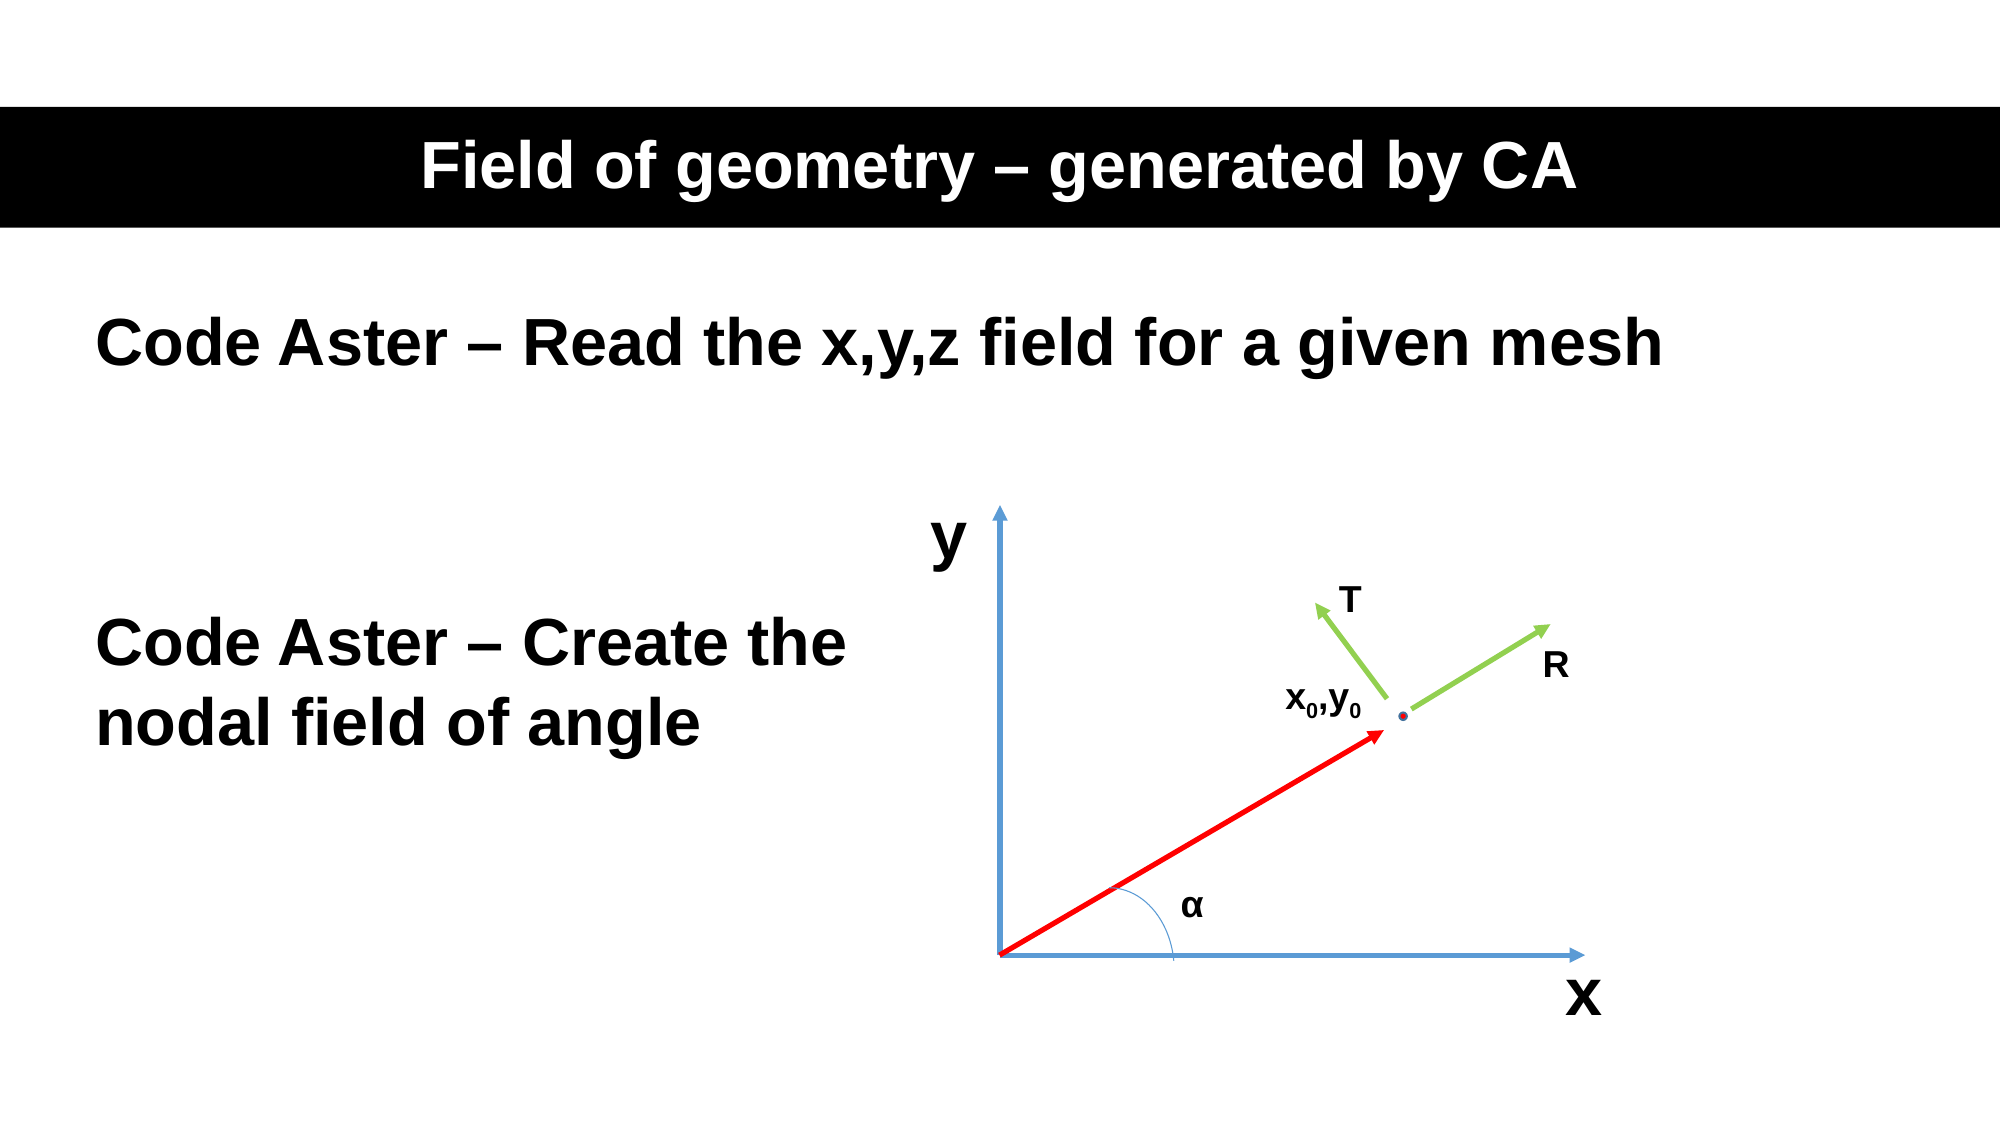

Field of geometry – generated by CA

Code Aster – Read the x,y,z field for a given mesh
y
T
Code Aster – Create the nodal field of angle
R
x0,y0

α

x